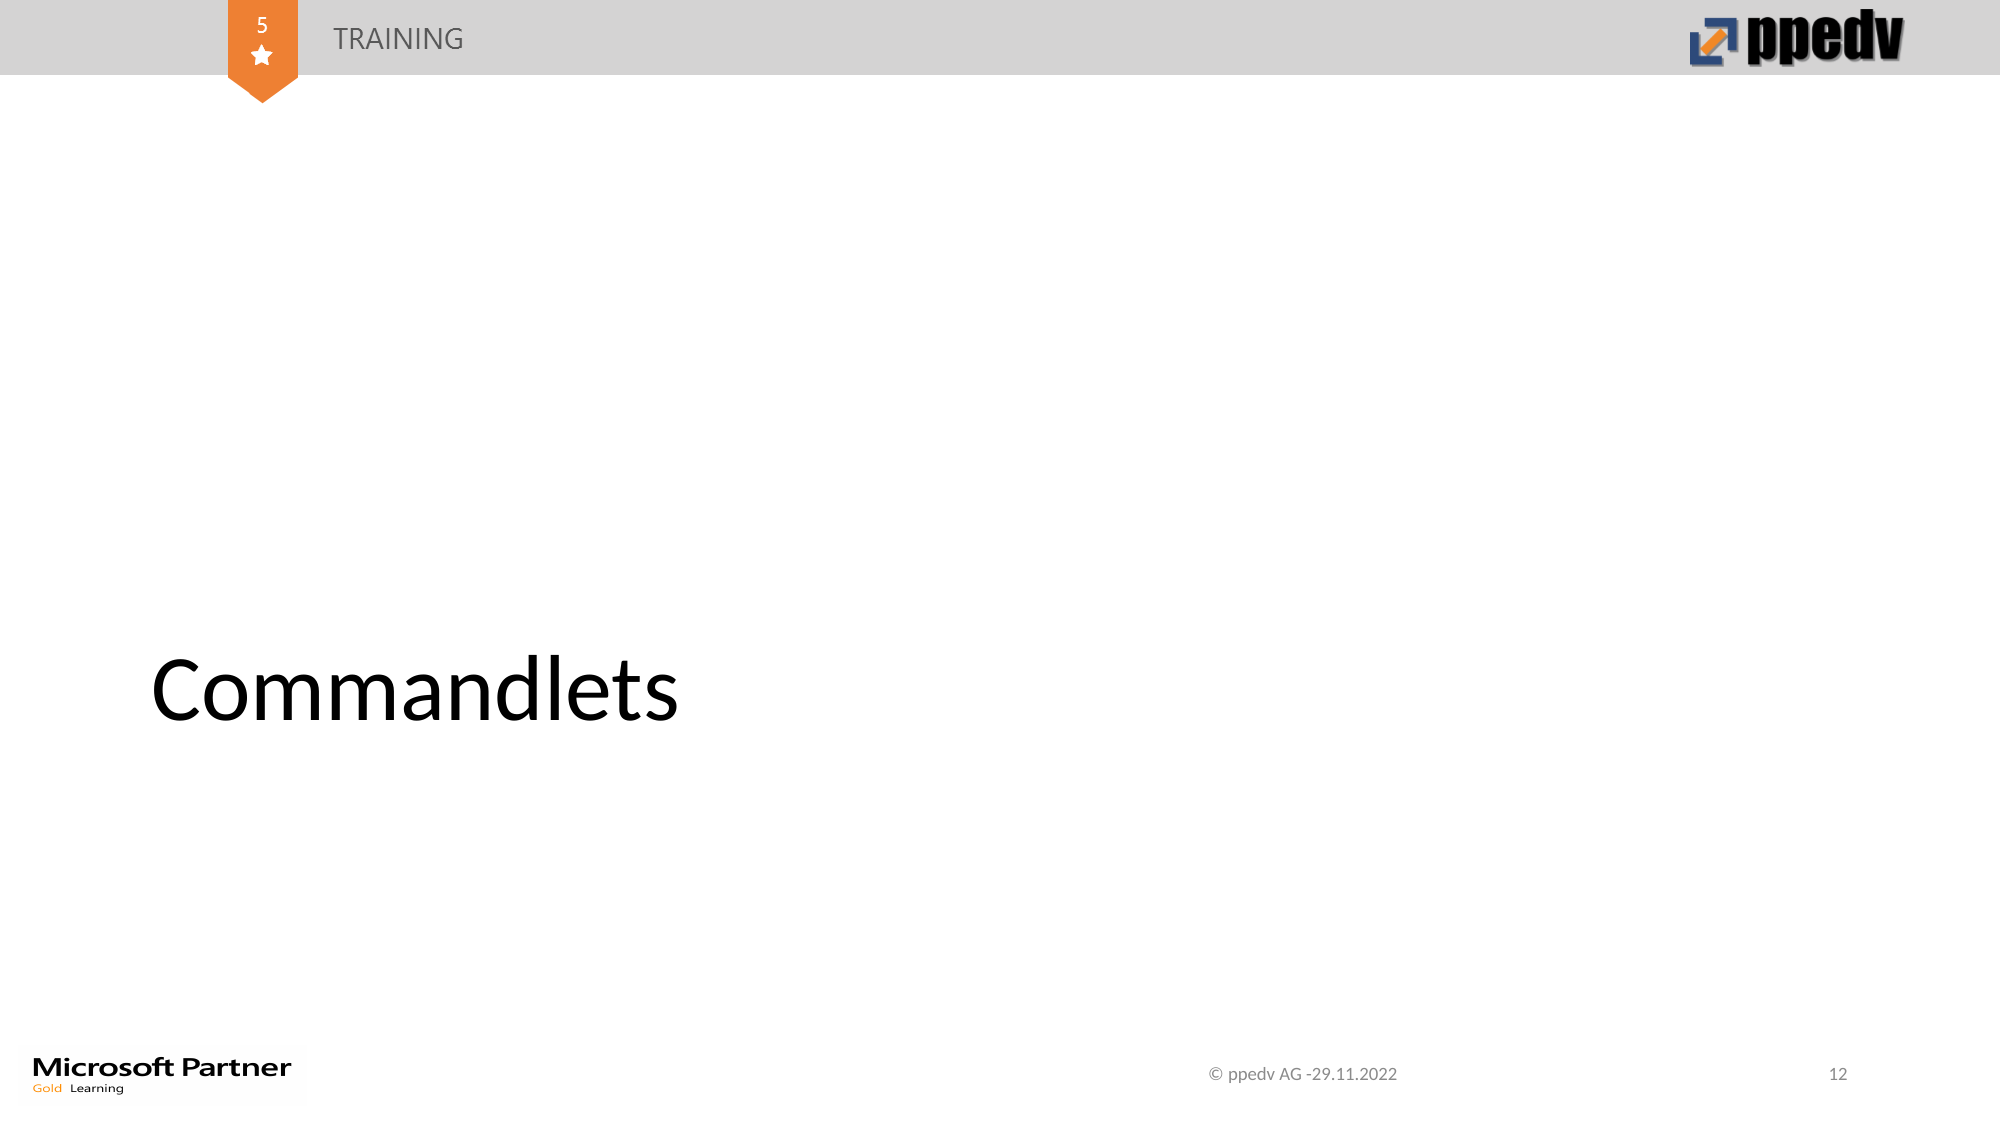

# Commandlets

© ppedv AG -29.11.2022
12